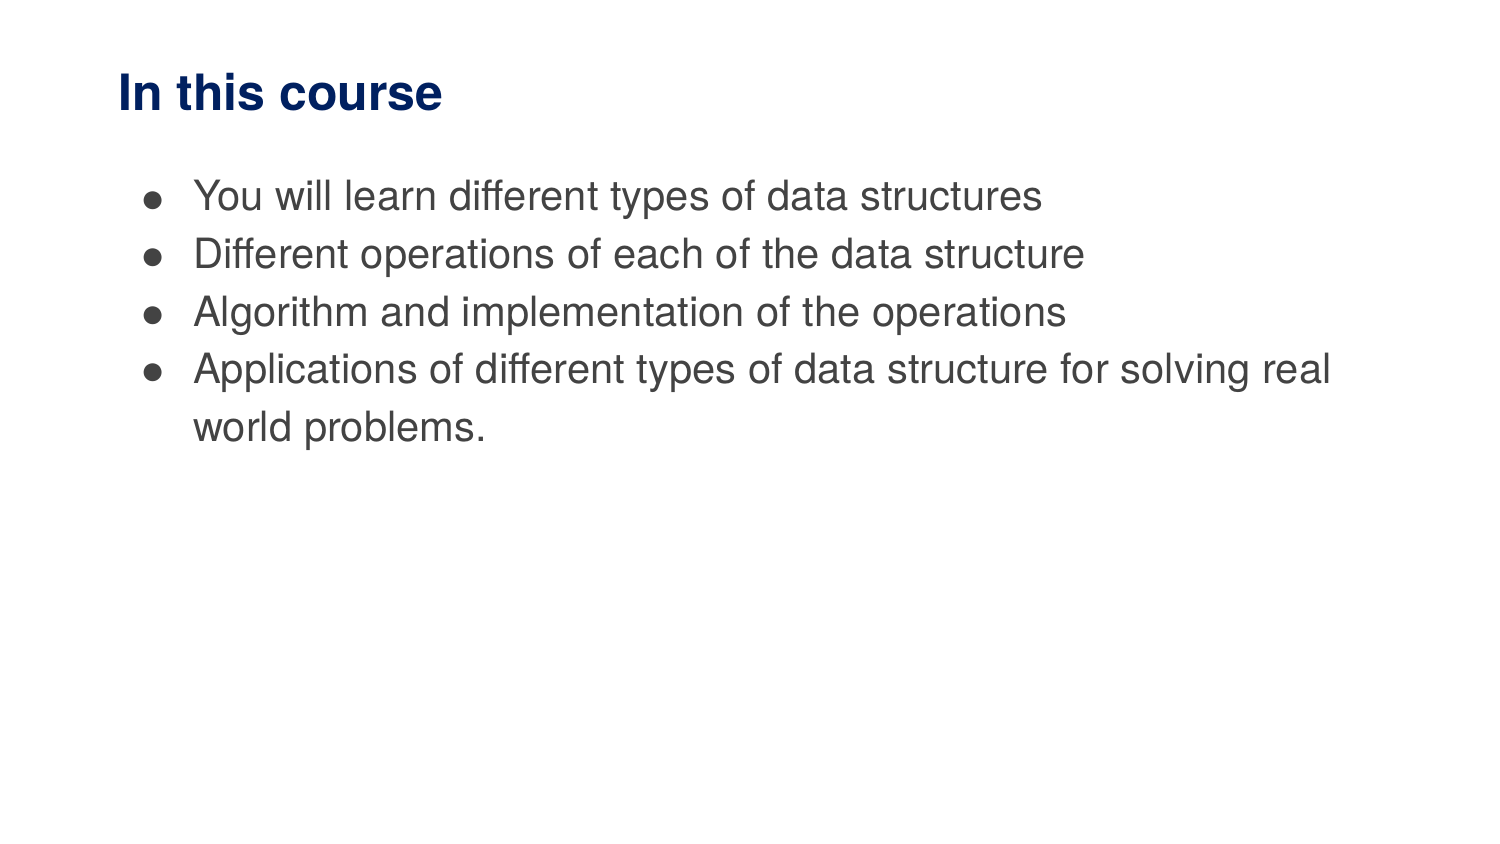

# In this course
You will learn different types of data structures
Different operations of each of the data structure
Algorithm and implementation of the operations
Applications of different types of data structure for solving real world problems.